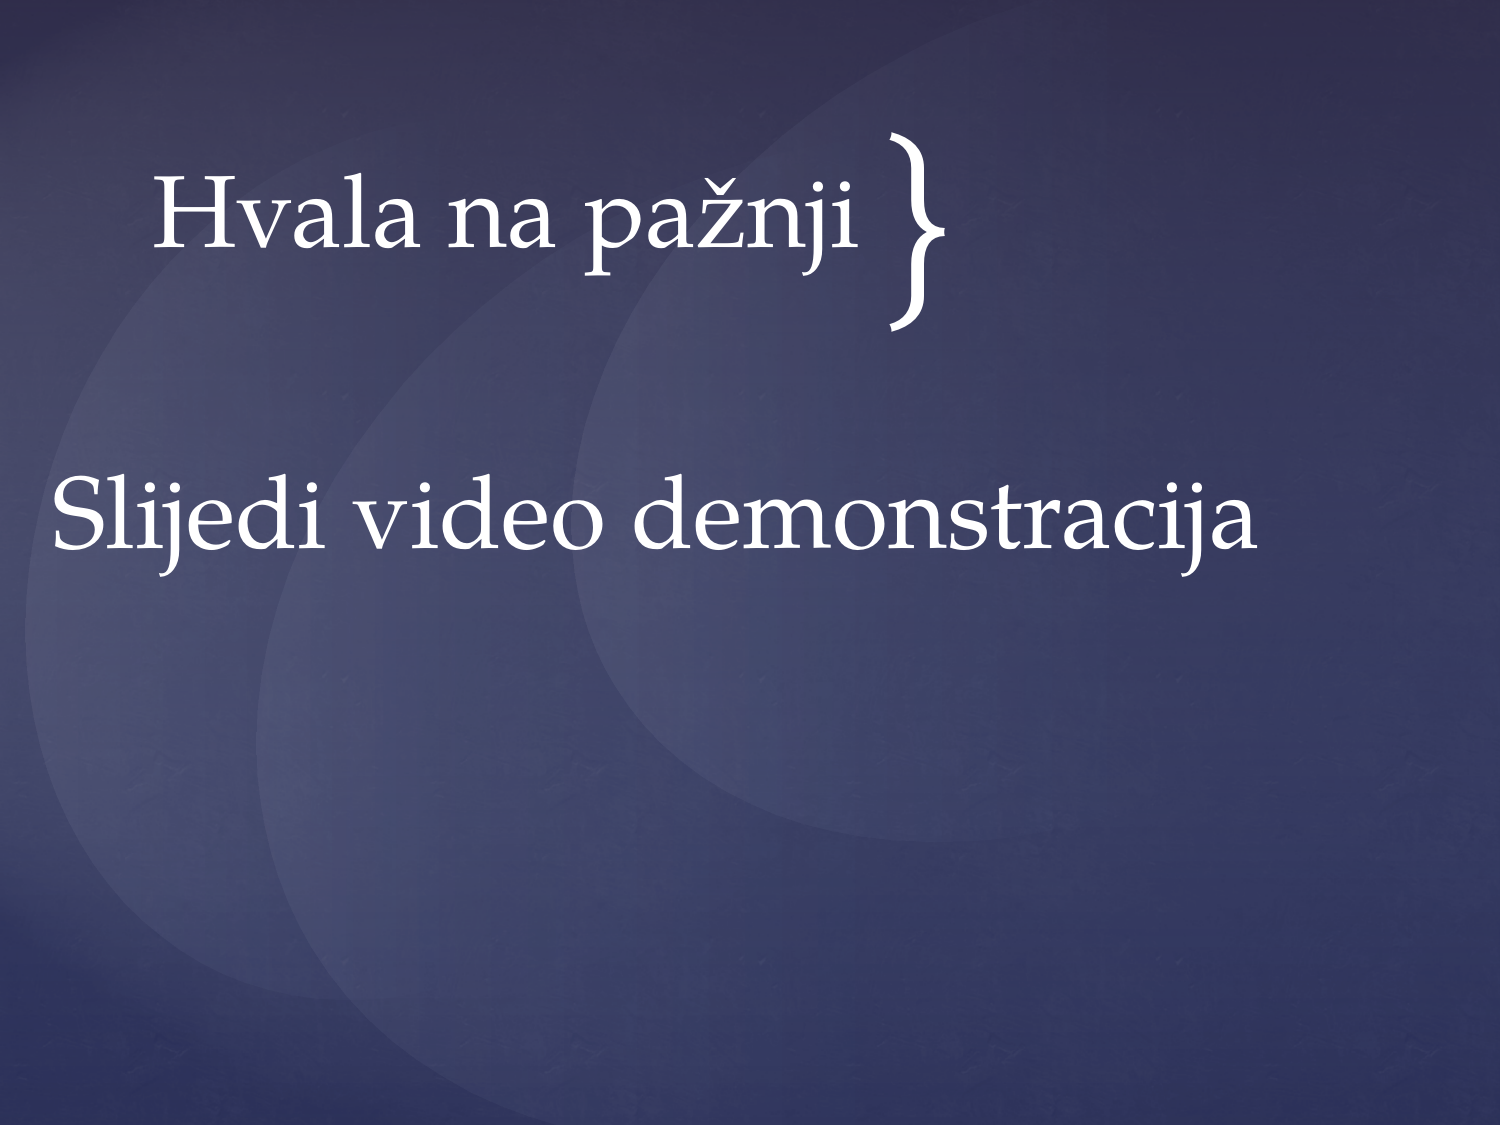

}
Hvala na pažnji
Slijedi video demonstracija